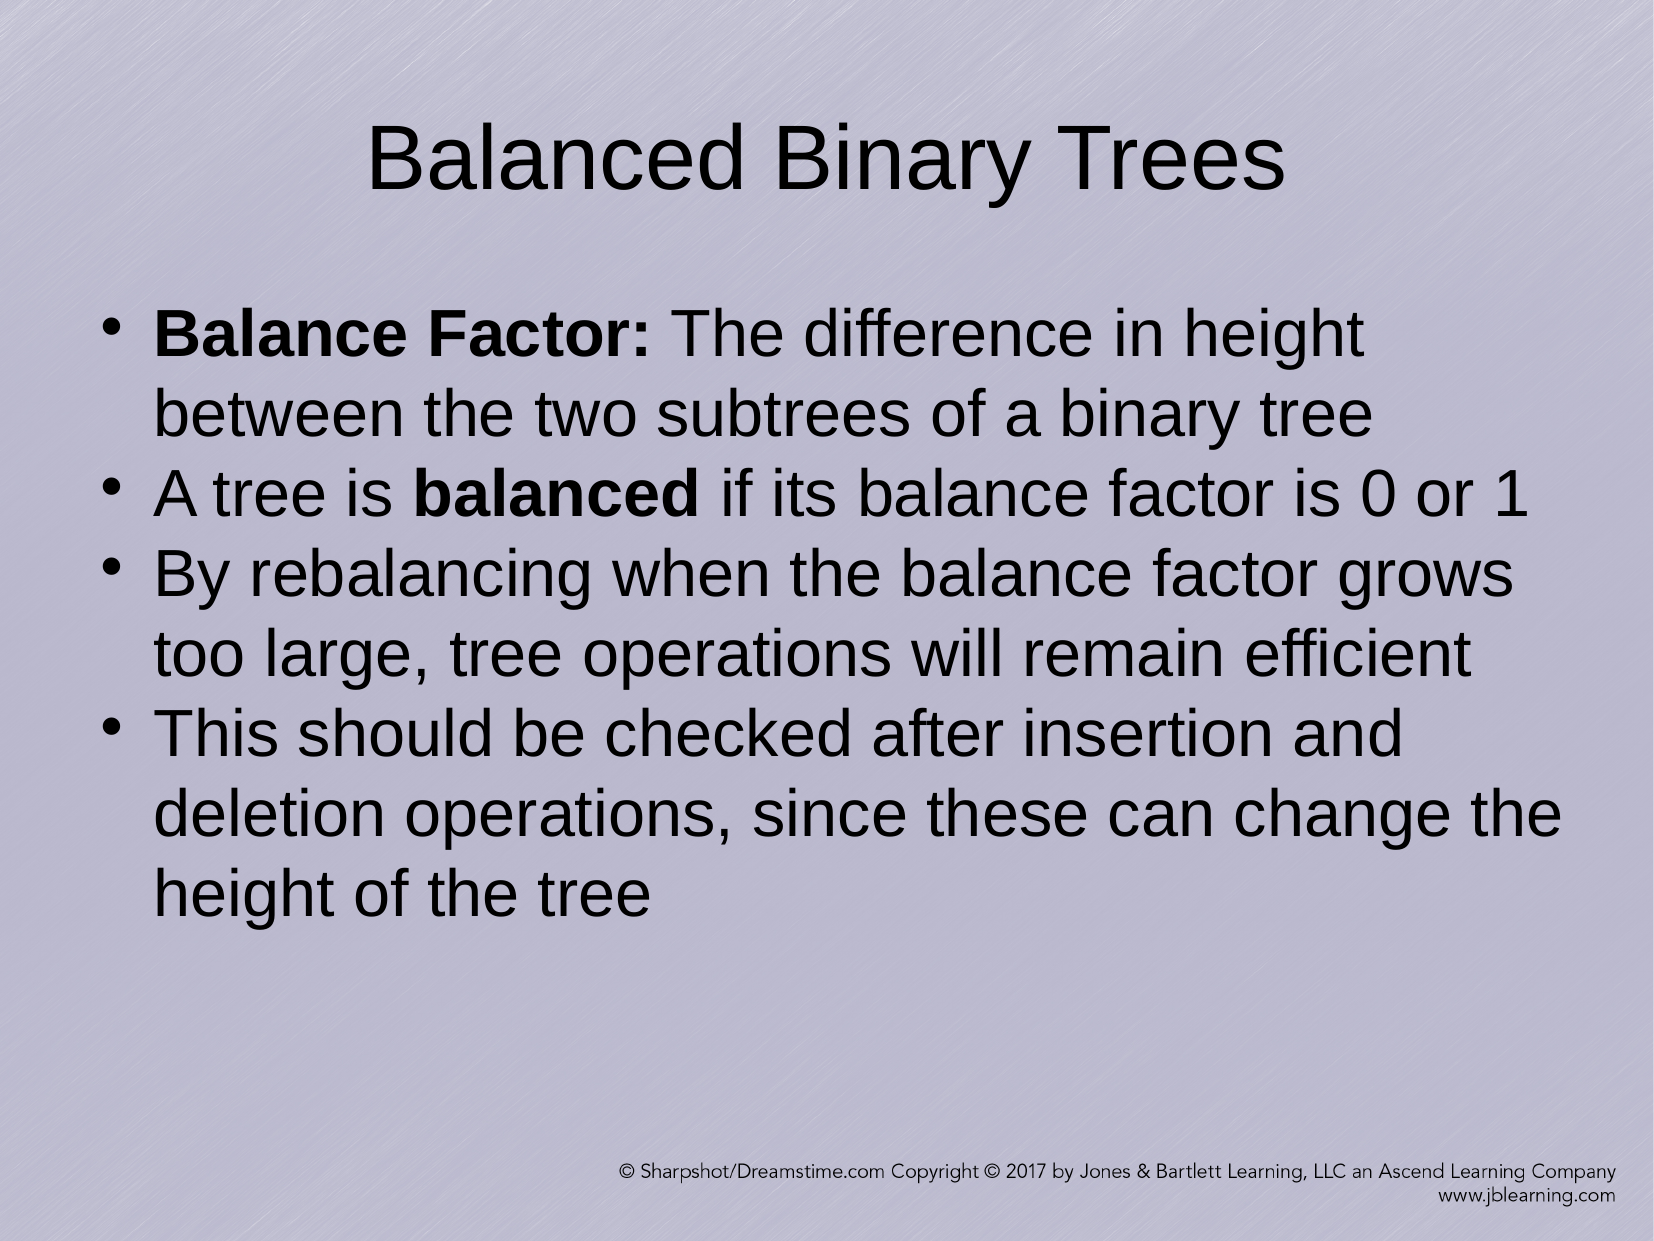

Balanced Binary Trees
Balance Factor: The difference in height between the two subtrees of a binary tree
A tree is balanced if its balance factor is 0 or 1
By rebalancing when the balance factor grows too large, tree operations will remain efficient
This should be checked after insertion and deletion operations, since these can change the height of the tree